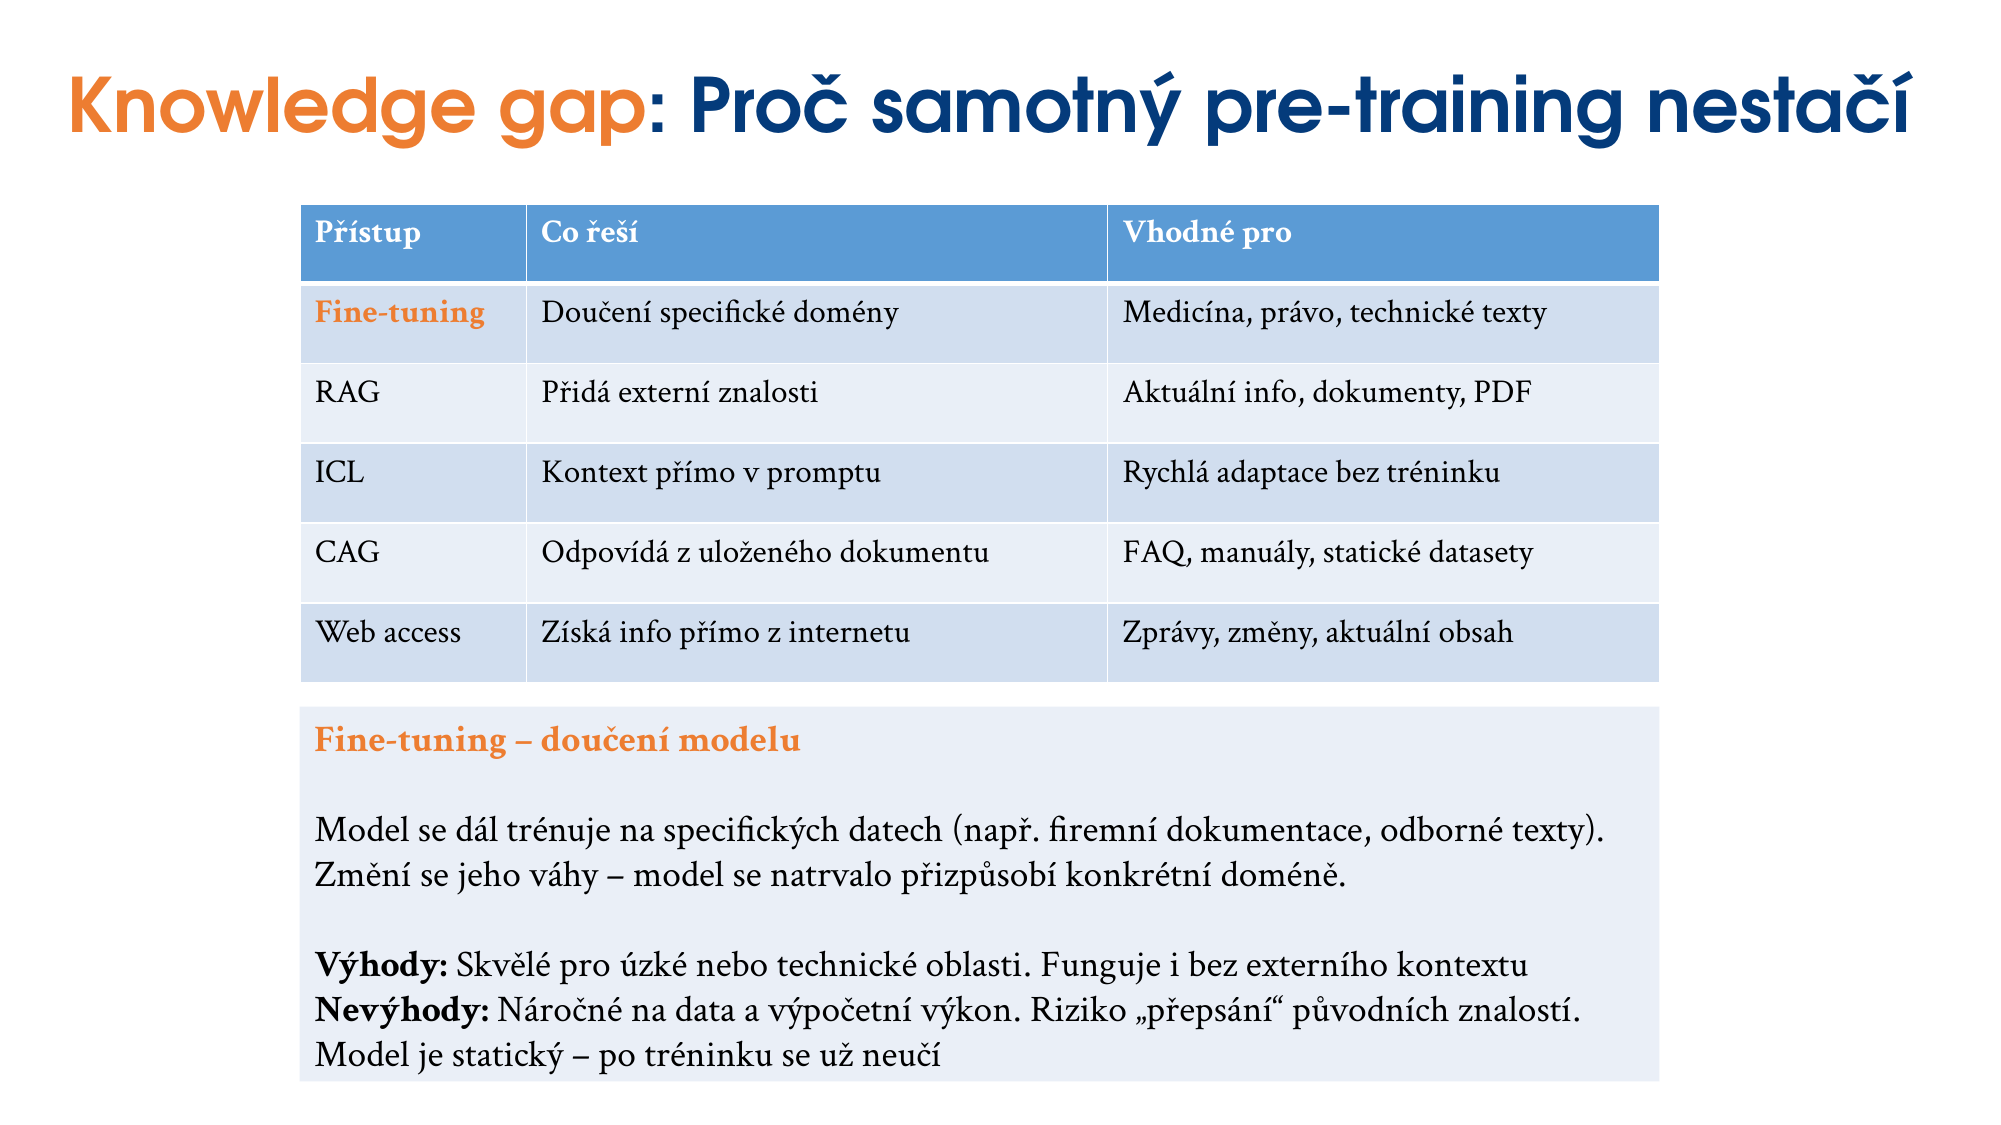

Knowledge gap: Proč samotný pre-training nestačí
| Přístup | Co řeší | Vhodné pro |
| --- | --- | --- |
| Fine-tuning | Doučení specifické domény | Medicína, právo, technické texty |
| RAG | Přidá externí znalosti | Aktuální info, dokumenty, PDF |
| ICL | Kontext přímo v promptu | Rychlá adaptace bez tréninku |
| CAG | Odpovídá z uloženého dokumentu | FAQ, manuály, statické datasety |
| Web access | Získá info přímo z internetu | Zprávy, změny, aktuální obsah |
Fine-tuning – doučení modelu
Model se dál trénuje na specifických datech (např. firemní dokumentace, odborné texty).
Změní se jeho váhy – model se natrvalo přizpůsobí konkrétní doméně.
Výhody: Skvělé pro úzké nebo technické oblasti. Funguje i bez externího kontextu
Nevýhody: Náročné na data a výpočetní výkon. Riziko „přepsání“ původních znalostí. Model je statický – po tréninku se už neučí